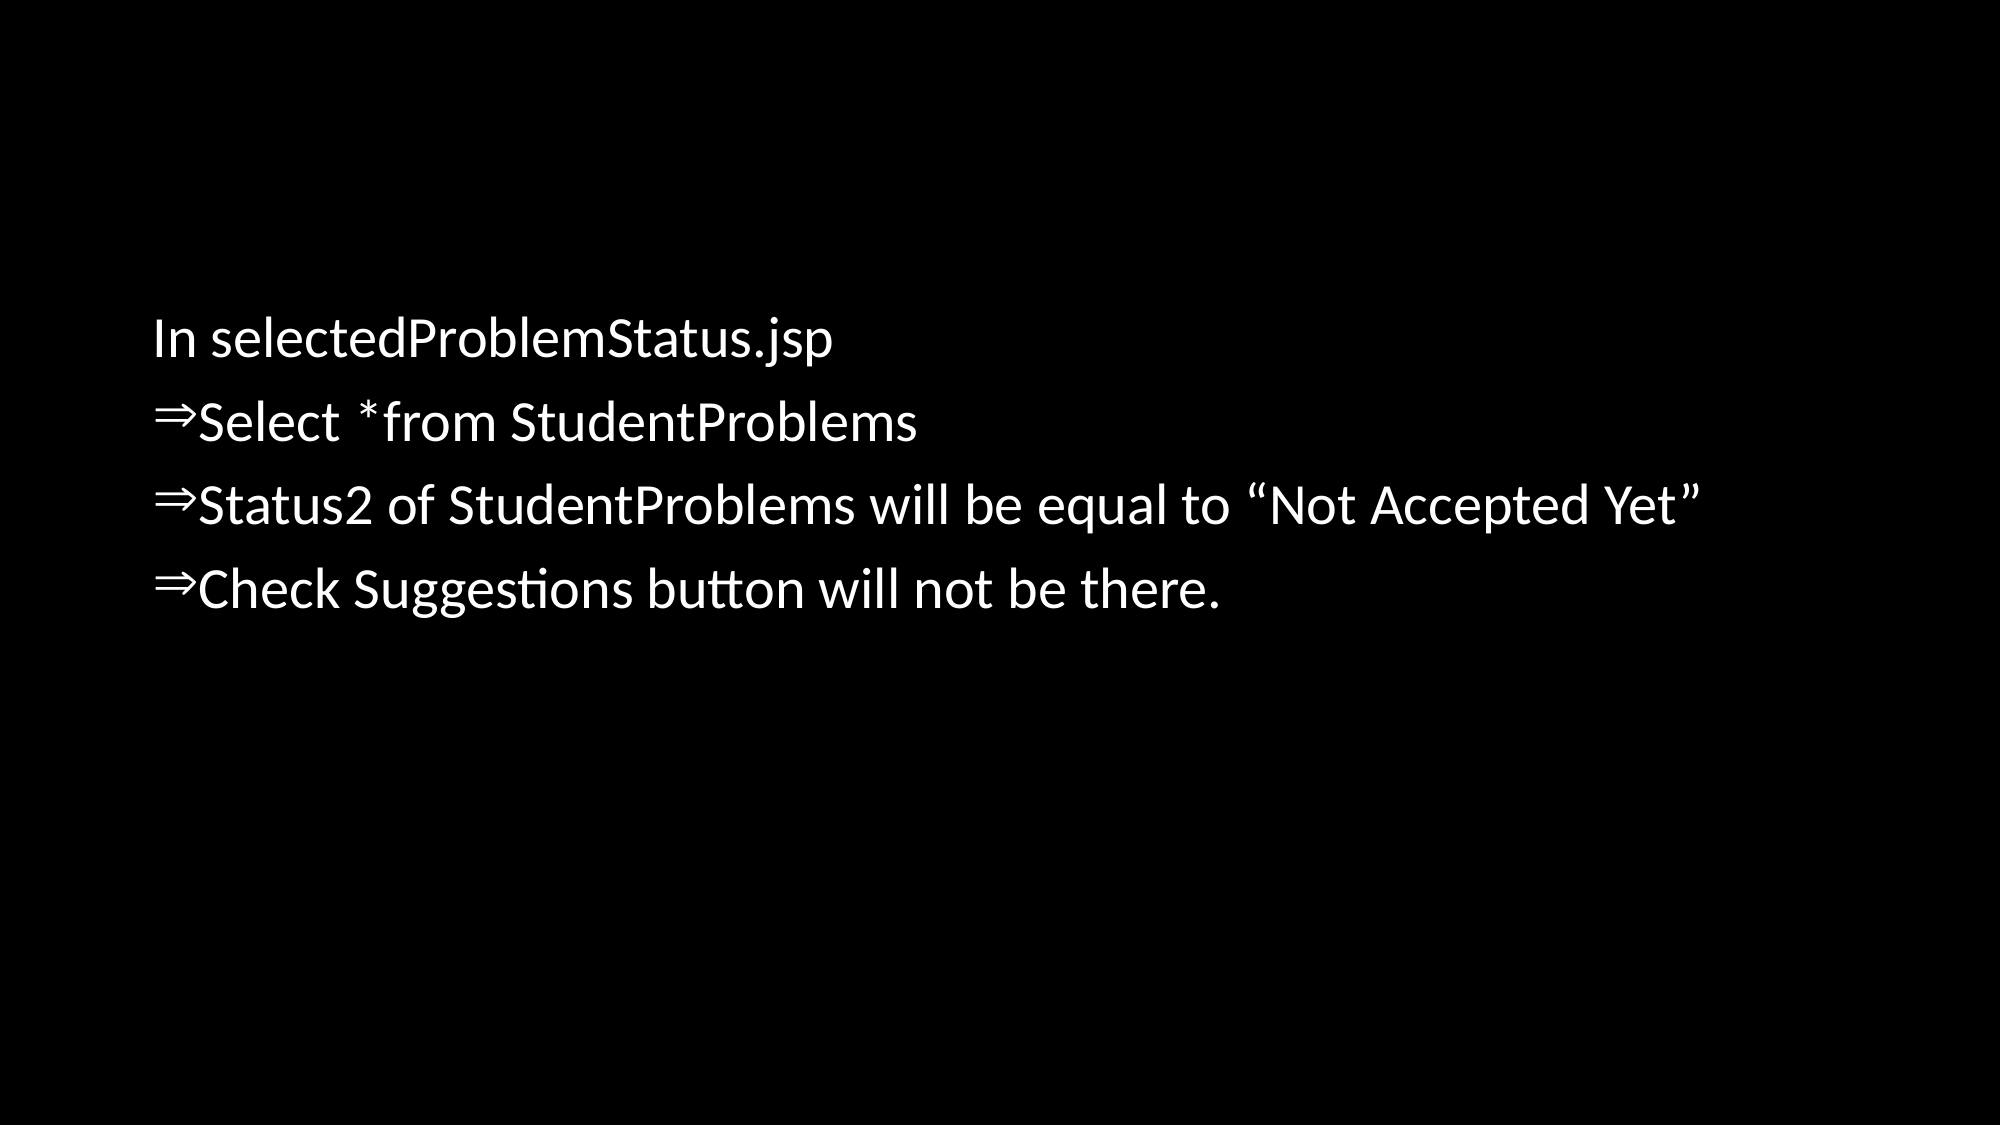

In selectedProblemStatus.jsp
Select *from StudentProblems
Status2 of StudentProblems will be equal to “Not Accepted Yet”
Check Suggestions button will not be there.